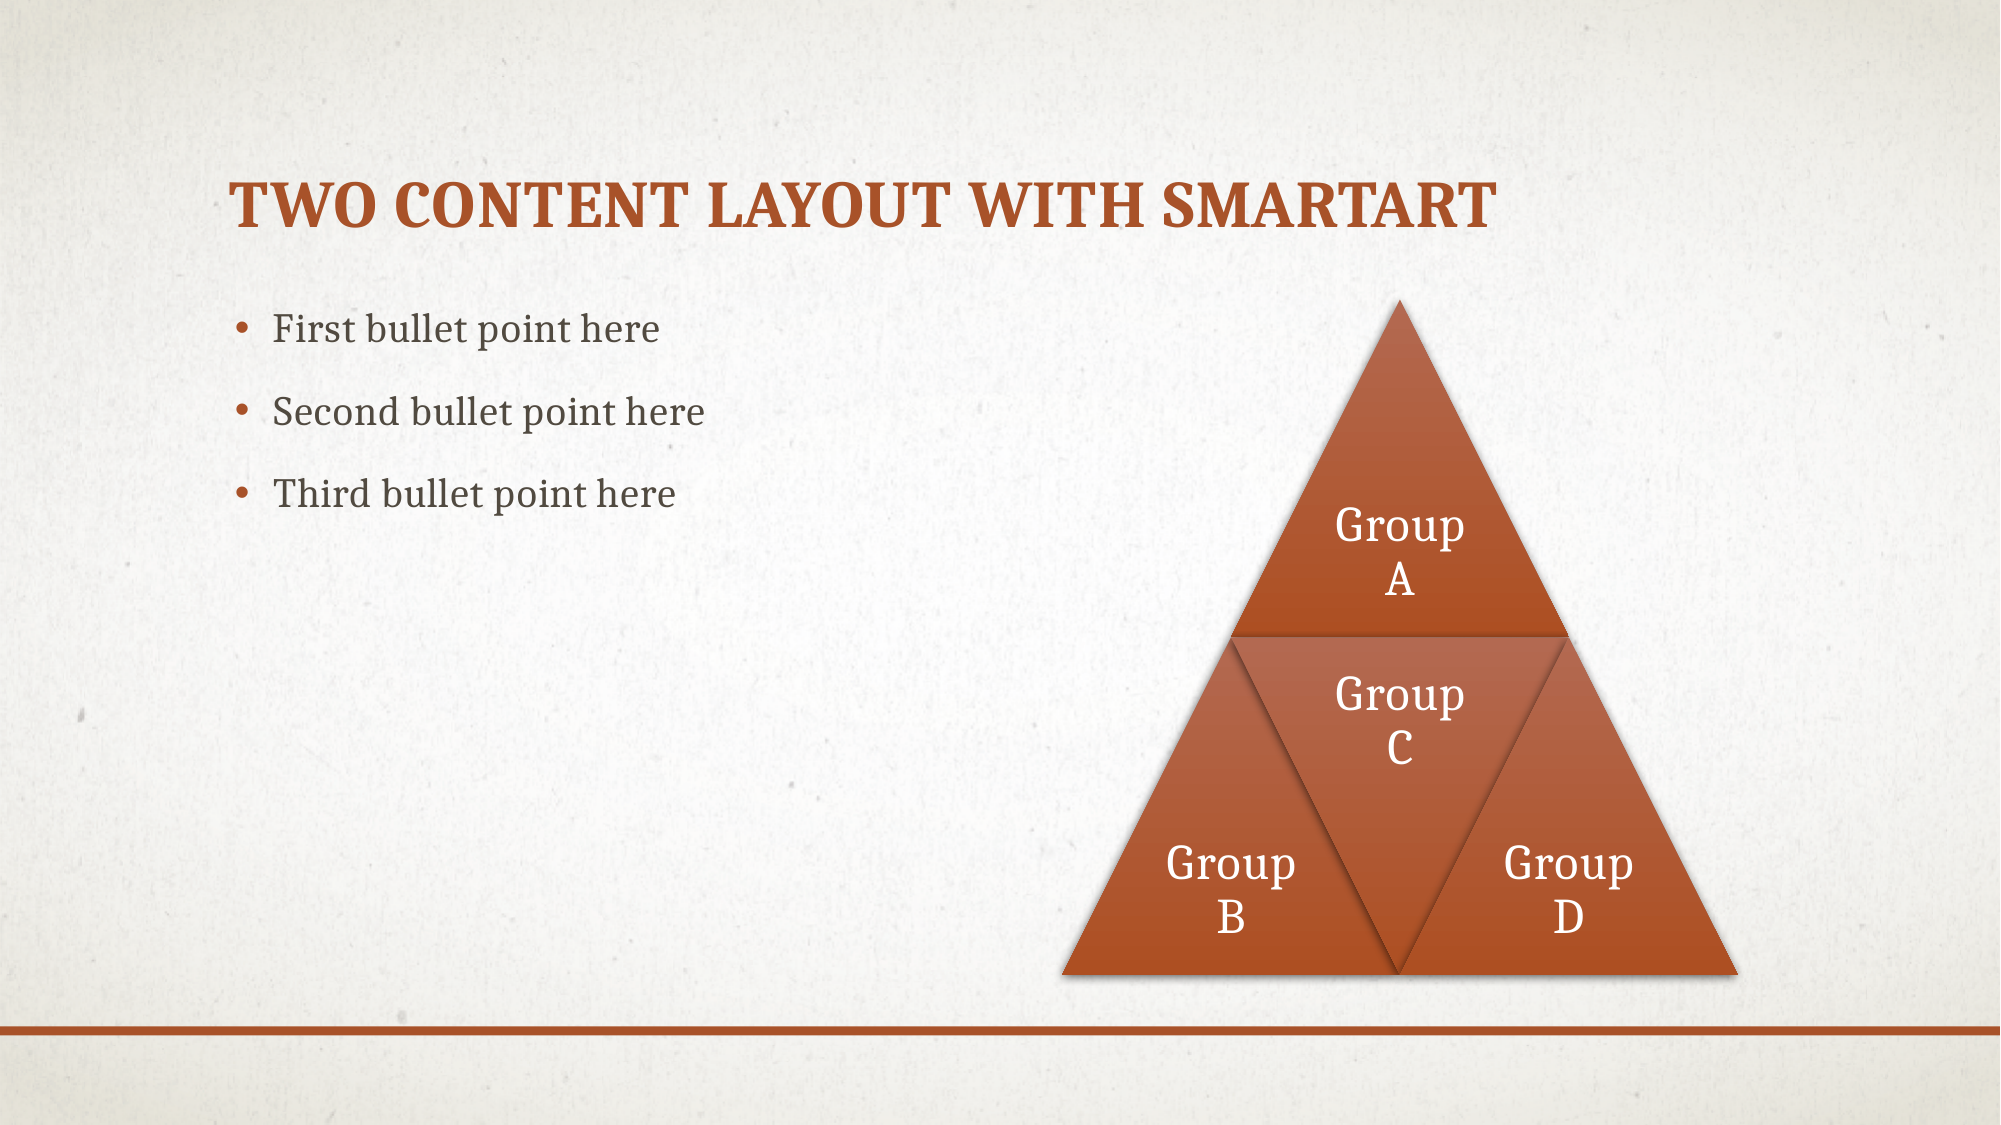

# Two content layout with SmartArt
First bullet point here
Second bullet point here
Third bullet point here
Group A
Group B
Group C
Group D